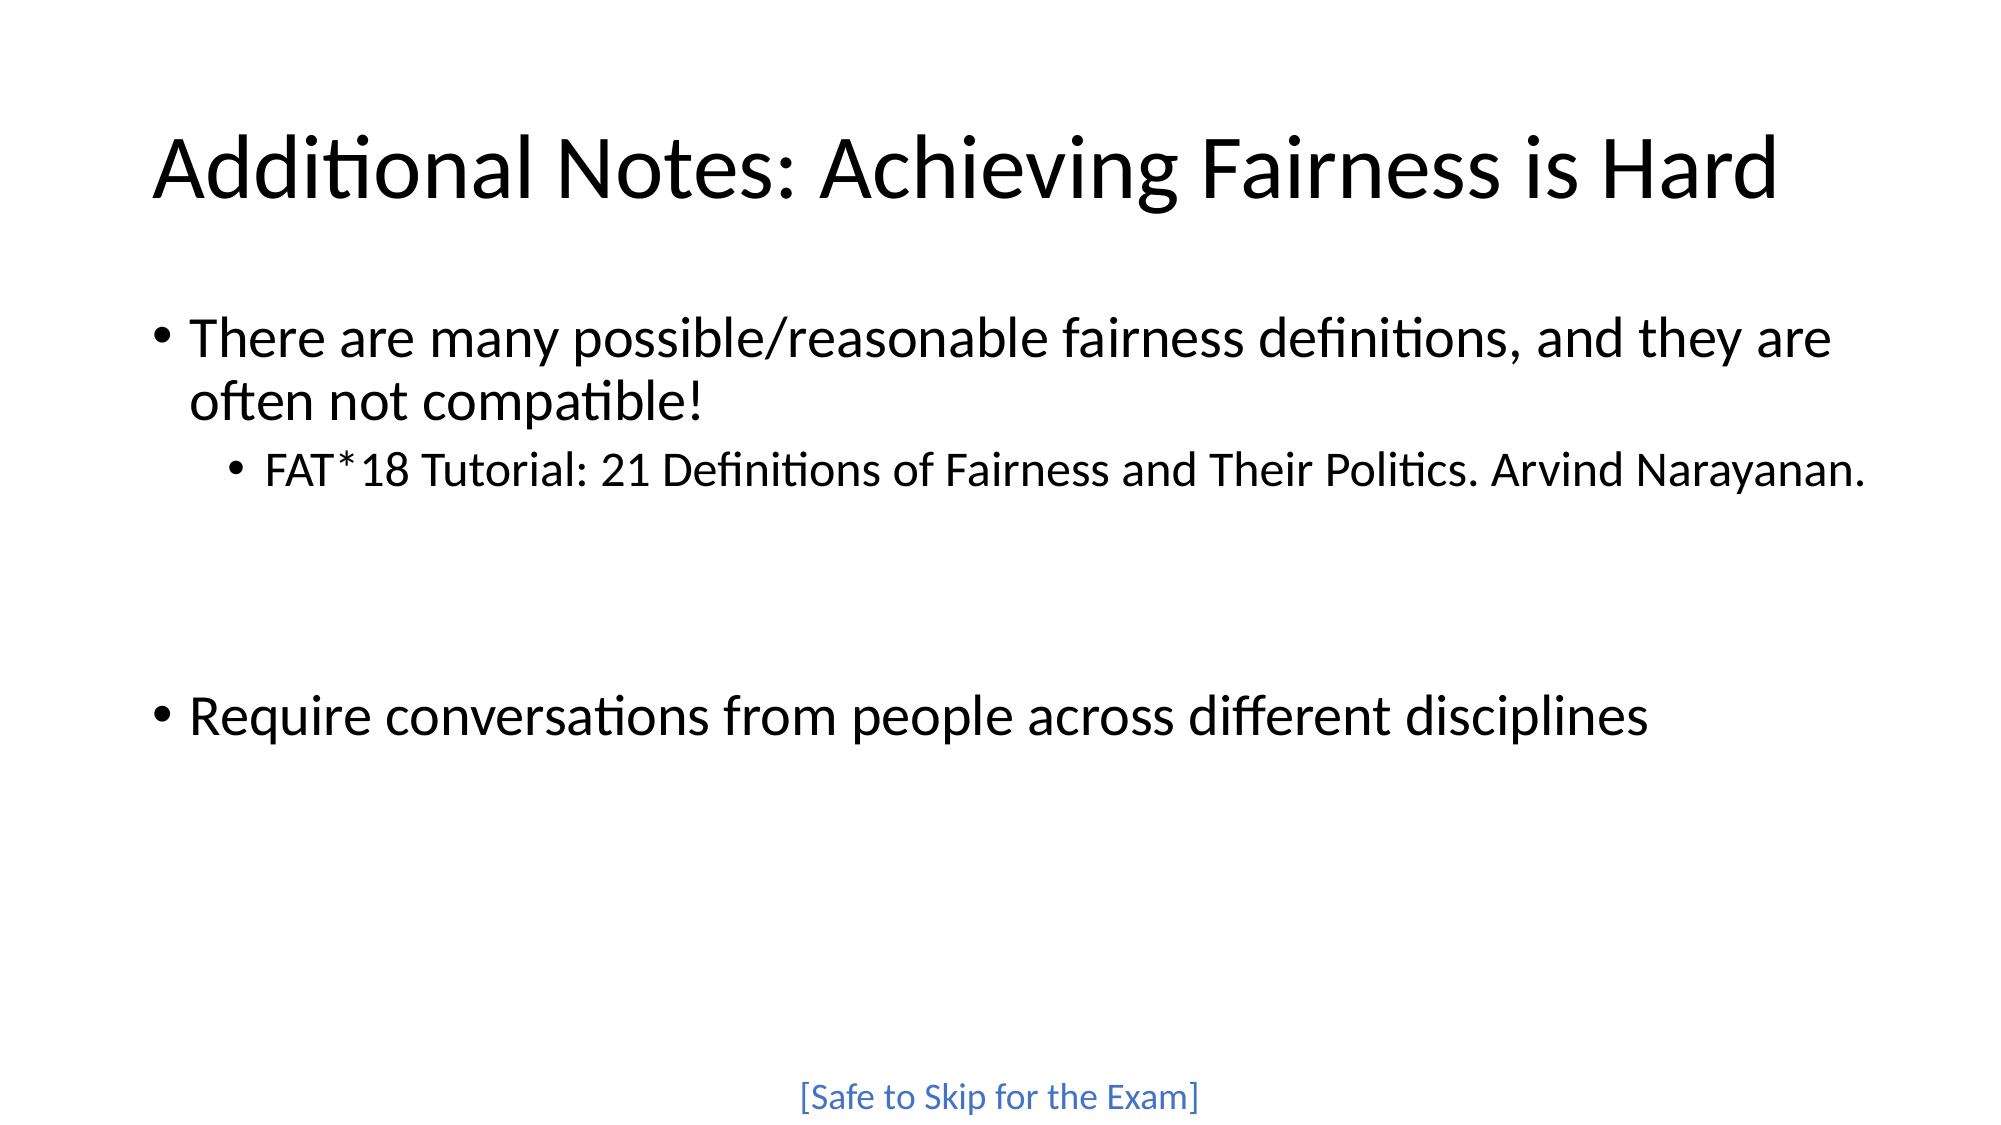

# Additional Notes: Achieving Fairness is Hard
There are many possible/reasonable fairness definitions, and they are often not compatible!
FAT*18 Tutorial: 21 Definitions of Fairness and Their Politics. Arvind Narayanan.

Require conversations from people across different disciplines
[Safe to Skip for the Exam]